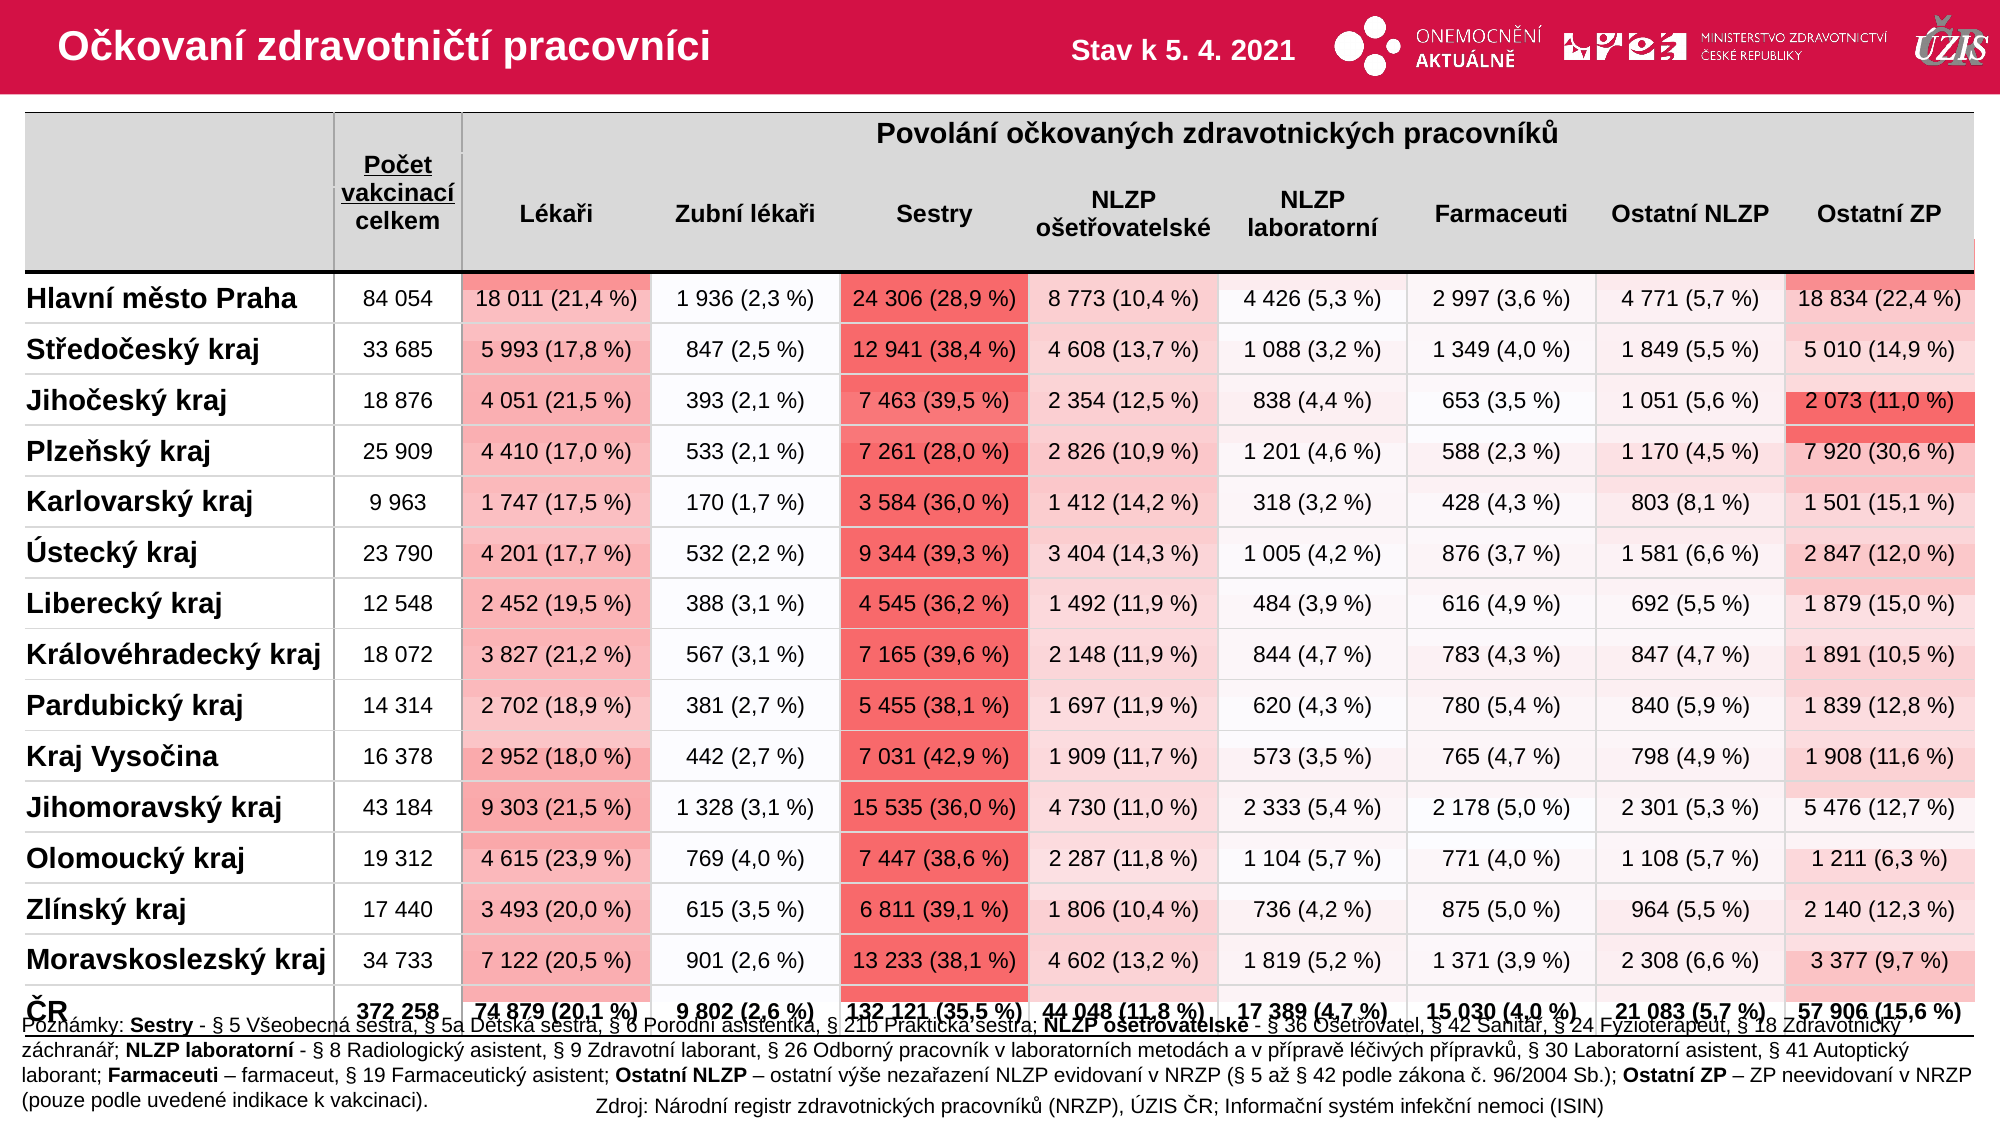

# Očkovaní zdravotničtí pracovníci
Stav k 5. 4. 2021
|  | Počet vakcinací celkem | Povolání očkovaných zdravotnických pracovníků |  |  |  |  |  |  |  |
| --- | --- | --- | --- | --- | --- | --- | --- | --- | --- |
|  |  | Lékaři | Zubní lékaři | Sestry | NLZP ošetřovatelské | NLZP laboratorní | Farmaceuti | Ostatní NLZP | Ostatní ZP |
|  |  | Lékaři | Zubní lékaři | Sestry | NLZP ošetřovatelské | NLZP laboratorní | Farmaceuti | Ostatní NLZP | Evidovaní ZP, neaktivní |
| Hlavní město Praha | 84 054 | 18 011 (21,4 %) | 1 936 (2,3 %) | 24 306 (28,9 %) | 8 773 (10,4 %) | 4 426 (5,3 %) | 2 997 (3,6 %) | 4 771 (5,7 %) | 18 834 (22,4 %) |
| Středočeský kraj | 33 685 | 5 993 (17,8 %) | 847 (2,5 %) | 12 941 (38,4 %) | 4 608 (13,7 %) | 1 088 (3,2 %) | 1 349 (4,0 %) | 1 849 (5,5 %) | 5 010 (14,9 %) |
| Jihočeský kraj | 18 876 | 4 051 (21,5 %) | 393 (2,1 %) | 7 463 (39,5 %) | 2 354 (12,5 %) | 838 (4,4 %) | 653 (3,5 %) | 1 051 (5,6 %) | 2 073 (11,0 %) |
| Plzeňský kraj | 25 909 | 4 410 (17,0 %) | 533 (2,1 %) | 7 261 (28,0 %) | 2 826 (10,9 %) | 1 201 (4,6 %) | 588 (2,3 %) | 1 170 (4,5 %) | 7 920 (30,6 %) |
| Karlovarský kraj | 9 963 | 1 747 (17,5 %) | 170 (1,7 %) | 3 584 (36,0 %) | 1 412 (14,2 %) | 318 (3,2 %) | 428 (4,3 %) | 803 (8,1 %) | 1 501 (15,1 %) |
| Ústecký kraj | 23 790 | 4 201 (17,7 %) | 532 (2,2 %) | 9 344 (39,3 %) | 3 404 (14,3 %) | 1 005 (4,2 %) | 876 (3,7 %) | 1 581 (6,6 %) | 2 847 (12,0 %) |
| Liberecký kraj | 12 548 | 2 452 (19,5 %) | 388 (3,1 %) | 4 545 (36,2 %) | 1 492 (11,9 %) | 484 (3,9 %) | 616 (4,9 %) | 692 (5,5 %) | 1 879 (15,0 %) |
| Královéhradecký kraj | 18 072 | 3 827 (21,2 %) | 567 (3,1 %) | 7 165 (39,6 %) | 2 148 (11,9 %) | 844 (4,7 %) | 783 (4,3 %) | 847 (4,7 %) | 1 891 (10,5 %) |
| Pardubický kraj | 14 314 | 2 702 (18,9 %) | 381 (2,7 %) | 5 455 (38,1 %) | 1 697 (11,9 %) | 620 (4,3 %) | 780 (5,4 %) | 840 (5,9 %) | 1 839 (12,8 %) |
| Kraj Vysočina | 16 378 | 2 952 (18,0 %) | 442 (2,7 %) | 7 031 (42,9 %) | 1 909 (11,7 %) | 573 (3,5 %) | 765 (4,7 %) | 798 (4,9 %) | 1 908 (11,6 %) |
| Jihomoravský kraj | 43 184 | 9 303 (21,5 %) | 1 328 (3,1 %) | 15 535 (36,0 %) | 4 730 (11,0 %) | 2 333 (5,4 %) | 2 178 (5,0 %) | 2 301 (5,3 %) | 5 476 (12,7 %) |
| Olomoucký kraj | 19 312 | 4 615 (23,9 %) | 769 (4,0 %) | 7 447 (38,6 %) | 2 287 (11,8 %) | 1 104 (5,7 %) | 771 (4,0 %) | 1 108 (5,7 %) | 1 211 (6,3 %) |
| Zlínský kraj | 17 440 | 3 493 (20,0 %) | 615 (3,5 %) | 6 811 (39,1 %) | 1 806 (10,4 %) | 736 (4,2 %) | 875 (5,0 %) | 964 (5,5 %) | 2 140 (12,3 %) |
| Moravskoslezský kraj | 34 733 | 7 122 (20,5 %) | 901 (2,6 %) | 13 233 (38,1 %) | 4 602 (13,2 %) | 1 819 (5,2 %) | 1 371 (3,9 %) | 2 308 (6,6 %) | 3 377 (9,7 %) |
| ČR | 372 258 | 74 879 (20,1 %) | 9 802 (2,6 %) | 132 121 (35,5 %) | 44 048 (11,8 %) | 17 389 (4,7 %) | 15 030 (4,0 %) | 21 083 (5,7 %) | 57 906 (15,6 %) |
|  |  |  |  |  |  |  |  |
| --- | --- | --- | --- | --- | --- | --- | --- |
|  |  |  |  |  |  |  |  |
|  |  |  |  |  |  |  |  |
|  |  |  |  |  |  |  |  |
|  |  |  |  |  |  |  |  |
|  |  |  |  |  |  |  |  |
|  |  |  |  |  |  |  |  |
|  |  |  |  |  |  |  |  |
|  |  |  |  |  |  |  |  |
|  |  |  |  |  |  |  |  |
|  |  |  |  |  |  |  |  |
|  |  |  |  |  |  |  |  |
|  |  |  |  |  |  |  |  |
|  |  |  |  |  |  |  |  |
|  |  |  |  |  |  |  |  |
Poznámky: Sestry - § 5 Všeobecná sestra, § 5a Dětská sestra, § 6 Porodní asistentka, § 21b Praktická sestra; NLZP ošetřovatelské - § 36 Ošetřovatel, § 42 Sanitář, § 24 Fyzioterapeut, § 18 Zdravotnický záchranář; NLZP laboratorní - § 8 Radiologický asistent, § 9 Zdravotní laborant, § 26 Odborný pracovník v laboratorních metodách a v přípravě léčivých přípravků, § 30 Laboratorní asistent, § 41 Autoptický laborant; Farmaceuti – farmaceut, § 19 Farmaceutický asistent; Ostatní NLZP – ostatní výše nezařazení NLZP evidovaní v NRZP (§ 5 až § 42 podle zákona č. 96/2004 Sb.); Ostatní ZP – ZP neevidovaní v NRZP (pouze podle uvedené indikace k vakcinaci).
Zdroj: Národní registr zdravotnických pracovníků (NRZP), ÚZIS ČR; Informační systém infekční nemoci (ISIN)